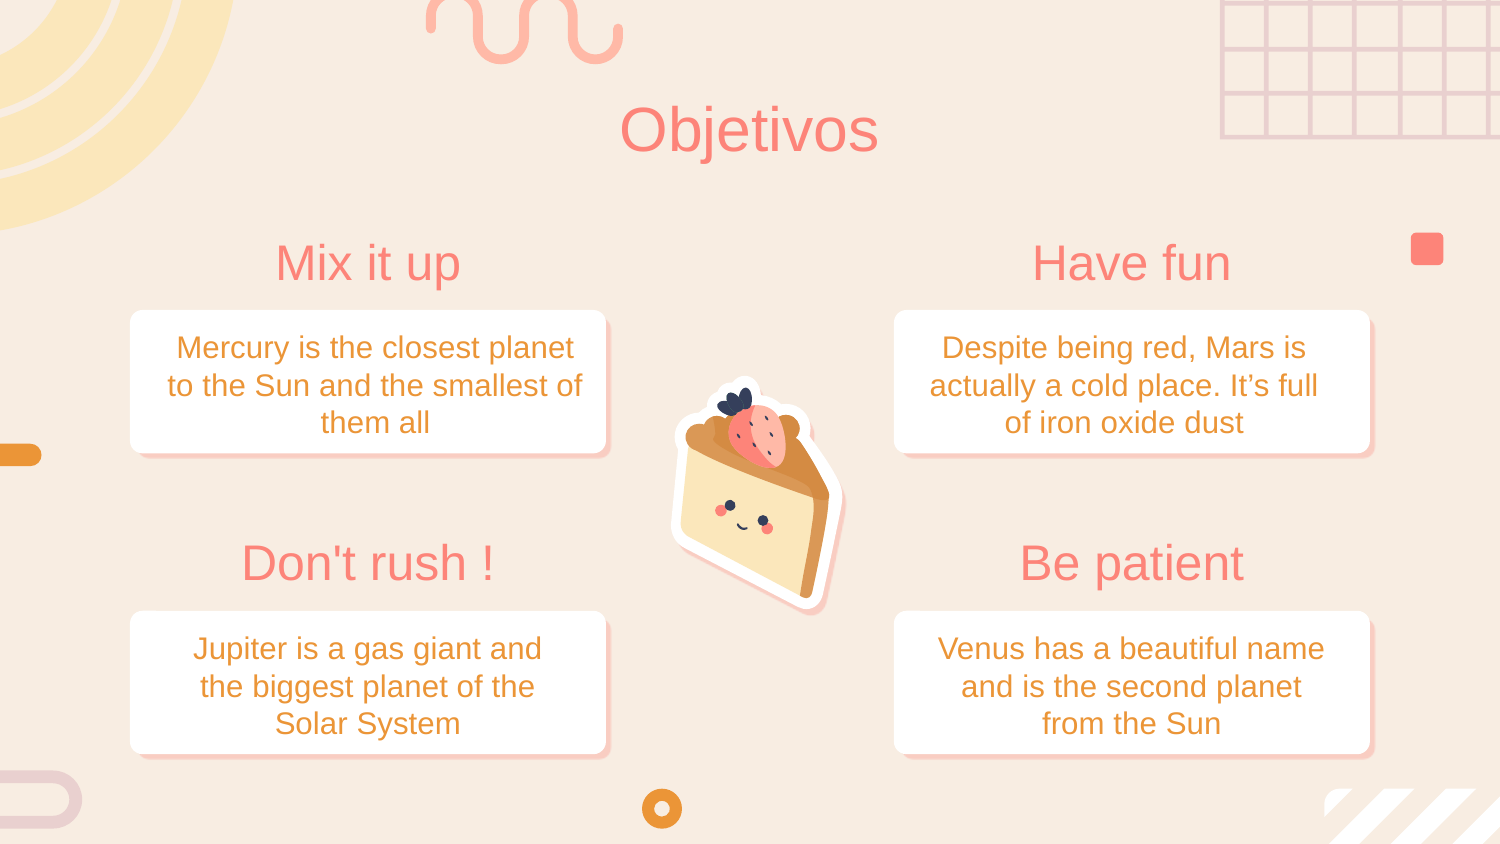

# Objetivos
Mix it up
Have fun

Despite being red, Mars is actually a cold place. It’s full of iron oxide dust
Mercury is the closest planet to the Sun and the smallest of them all

Don't rush !
Be patient

Jupiter is a gas giant and the biggest planet of the Solar System
Venus has a beautiful name and is the second planet from the Sun